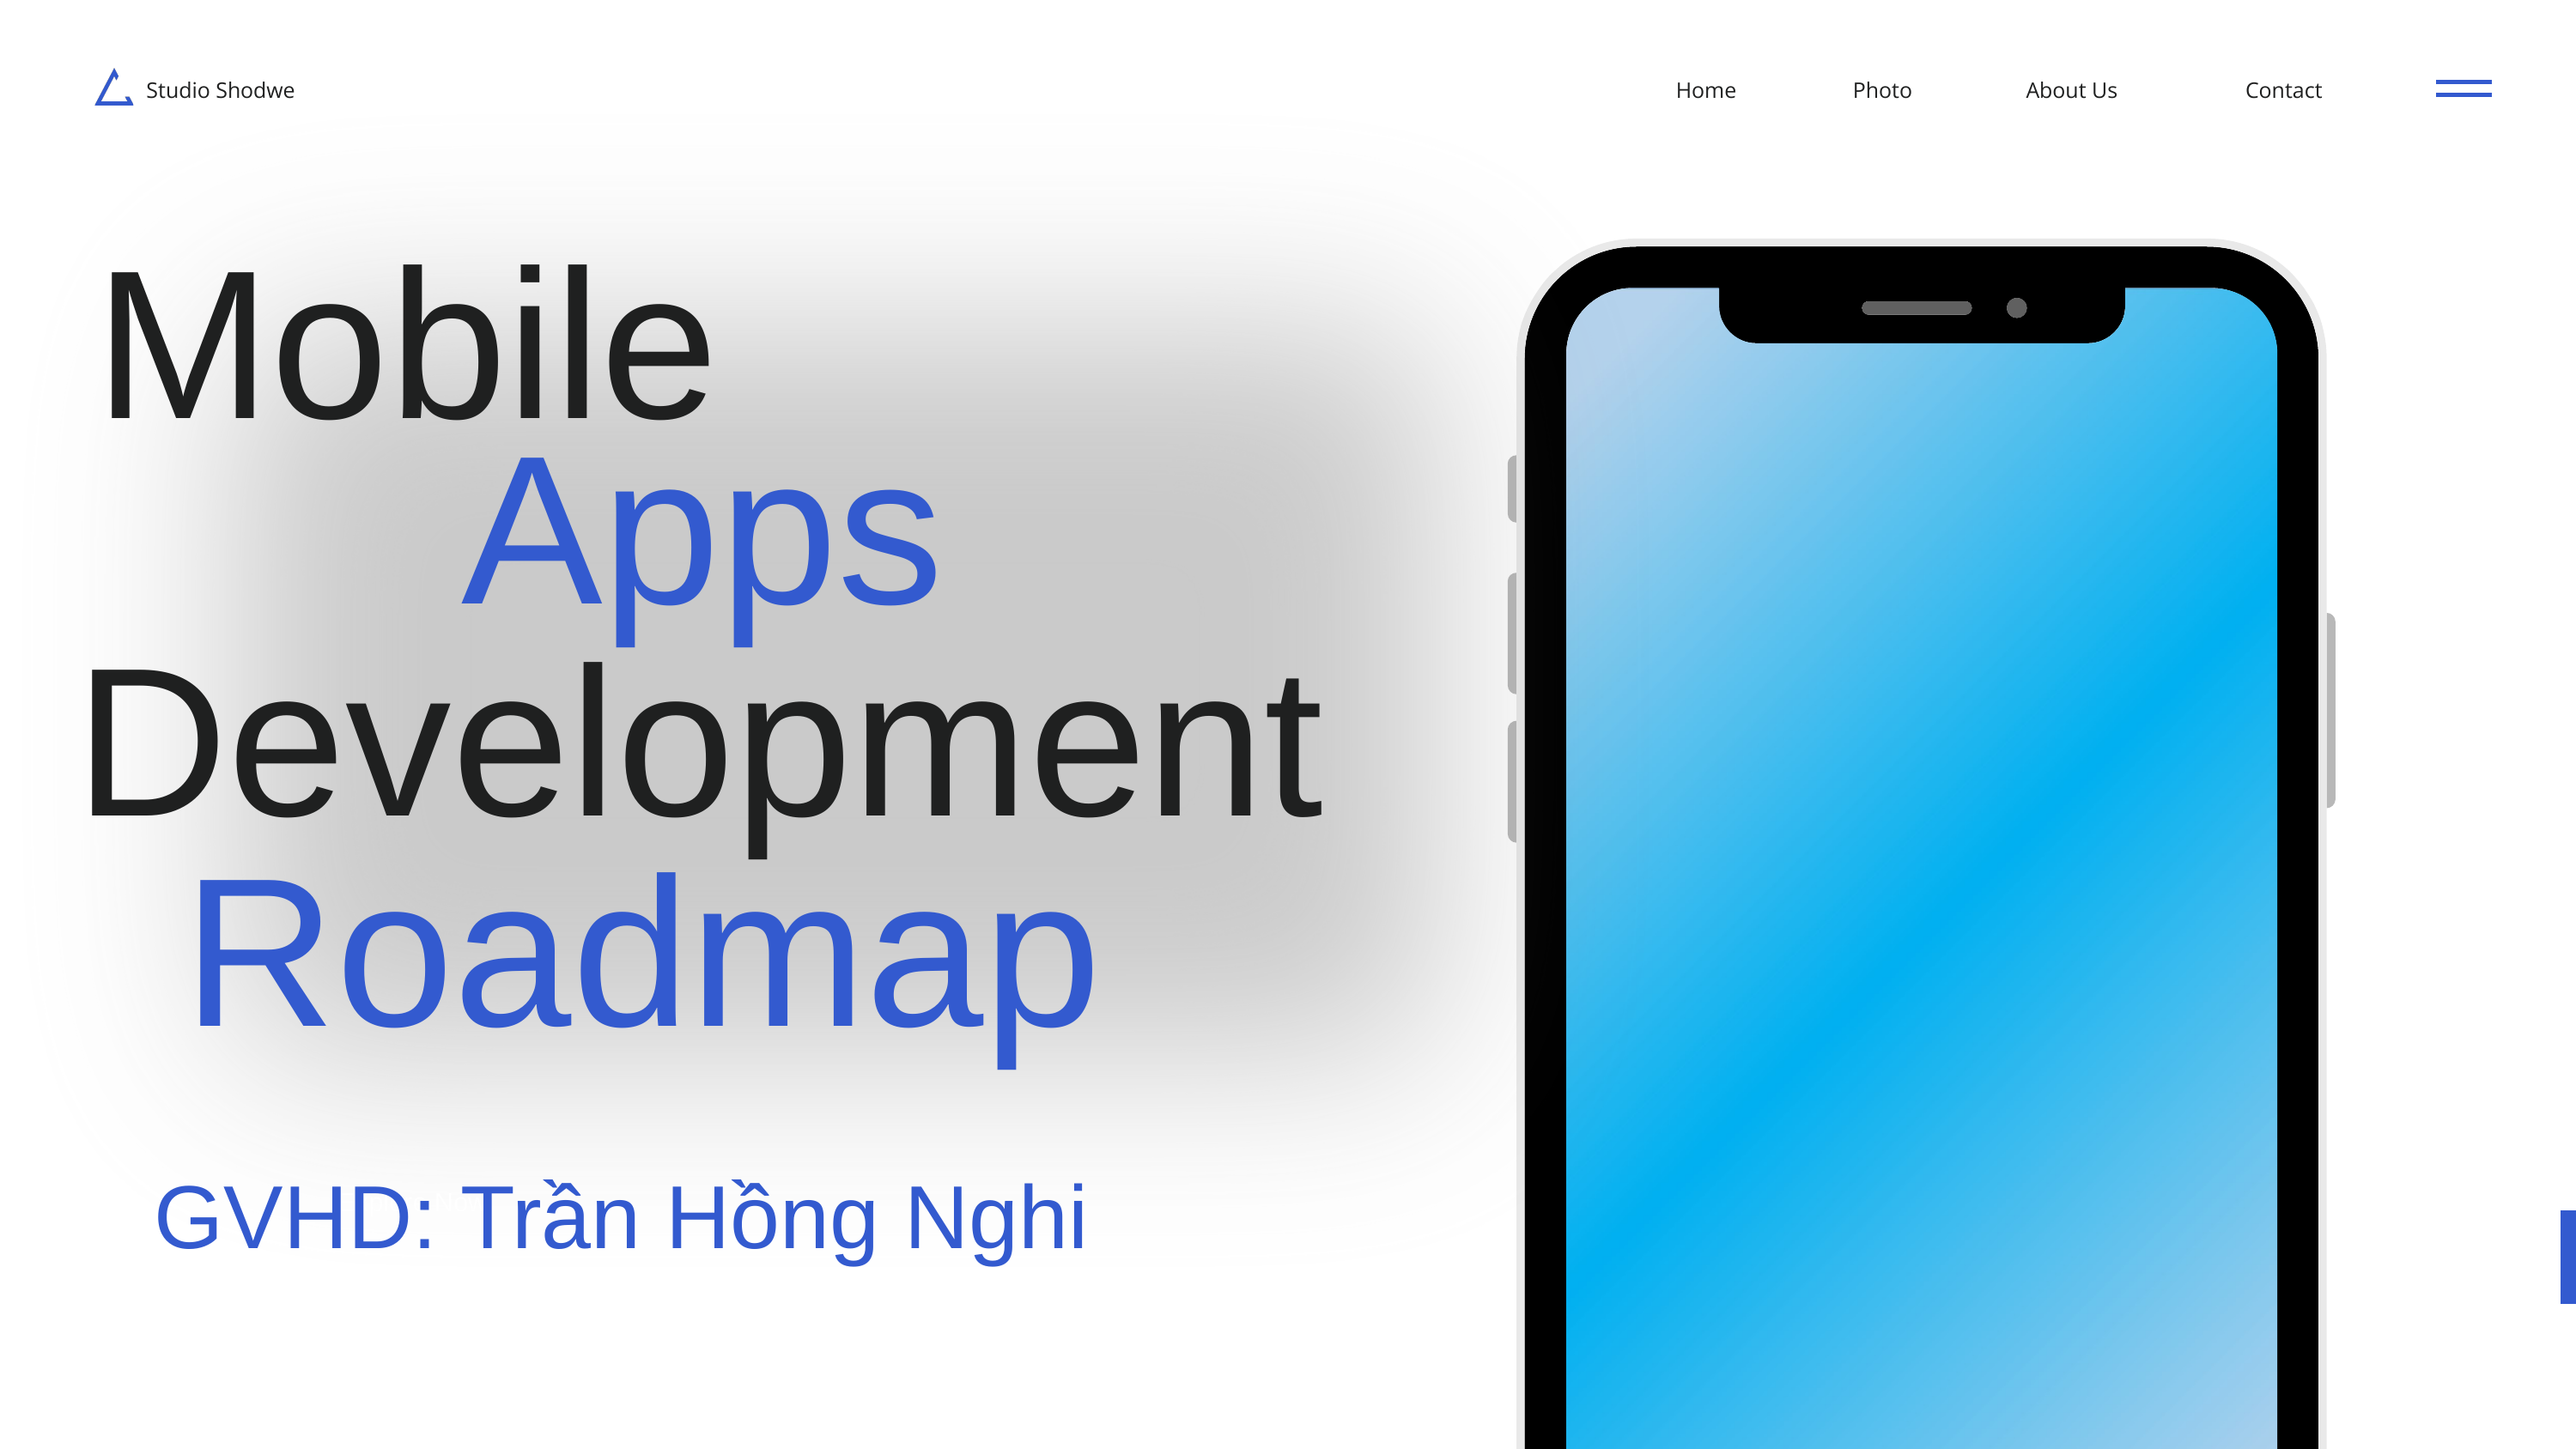

Studio Shodwe
Home
Photo
About Us
Contact

Mobile

Apps
Development
Roadmap
GVHD: Trần Hồng Nghi
Explore Now